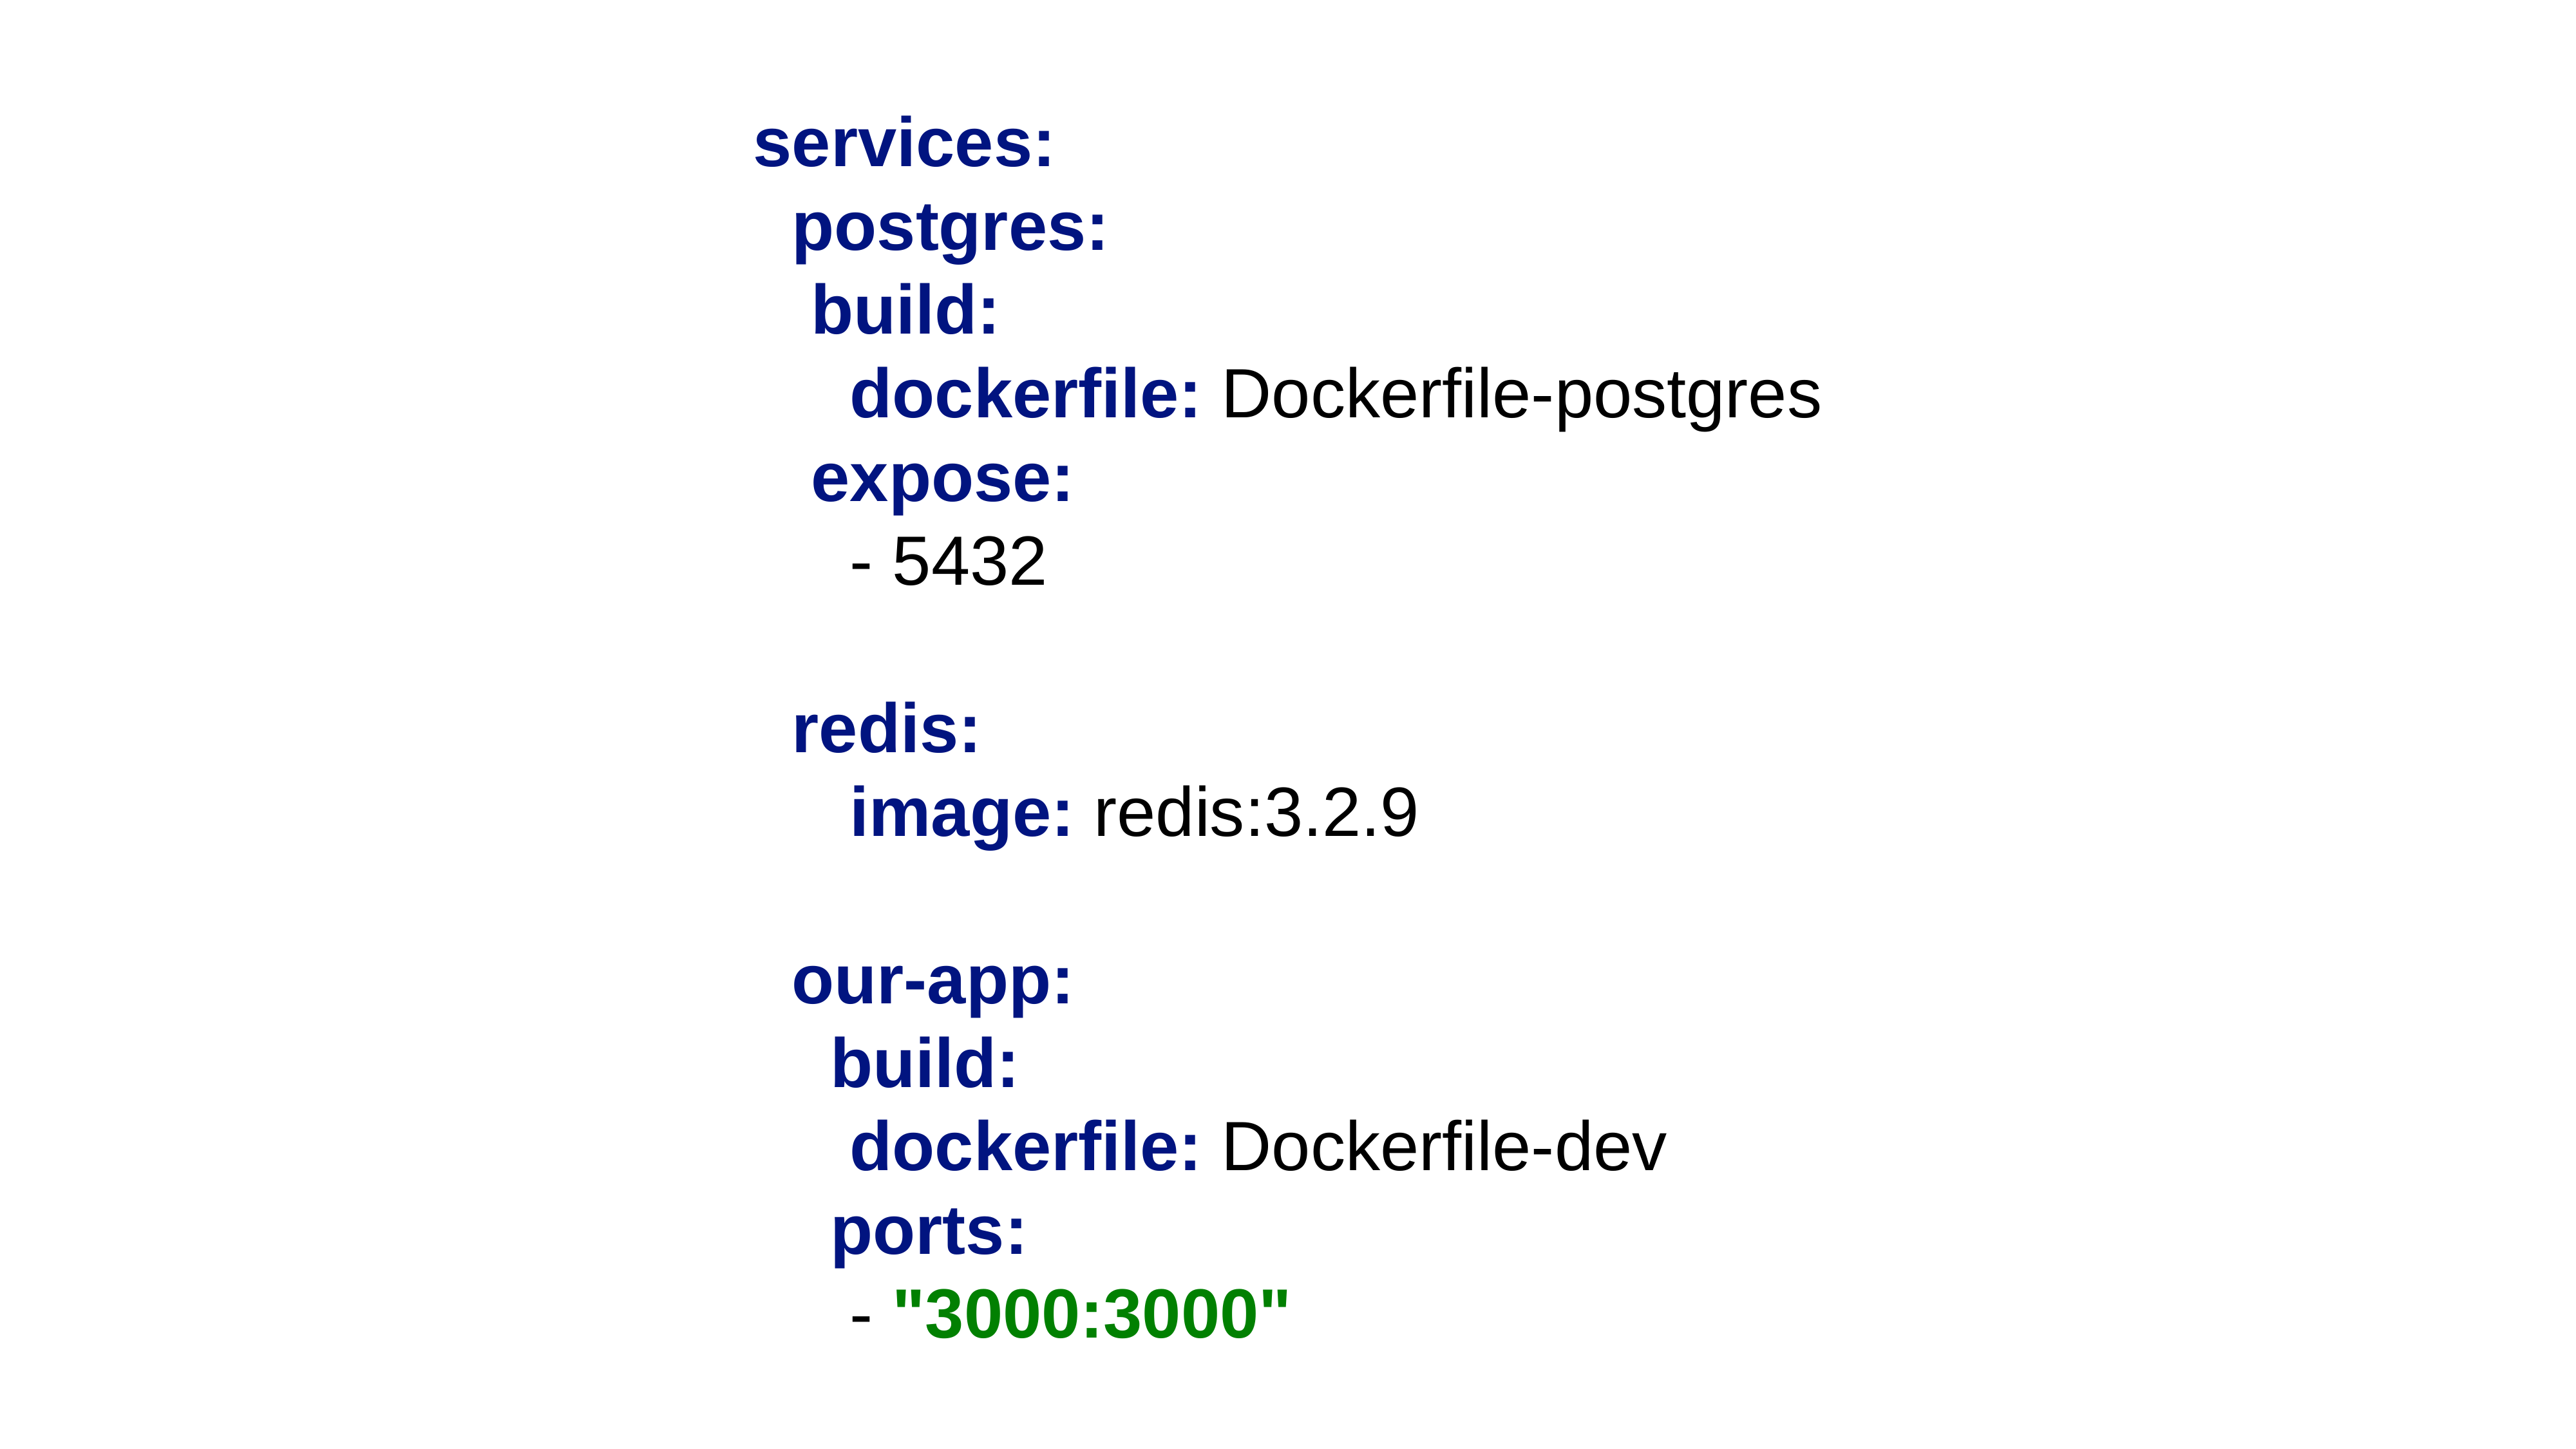

services:
  postgres:
   build:
     dockerfile: Dockerfile-postgres
   expose:
     - 5432

  redis:
     image: redis:3.2.9

  our-app:
    build:
     dockerfile: Dockerfile-dev
    ports:
     - "3000:3000"